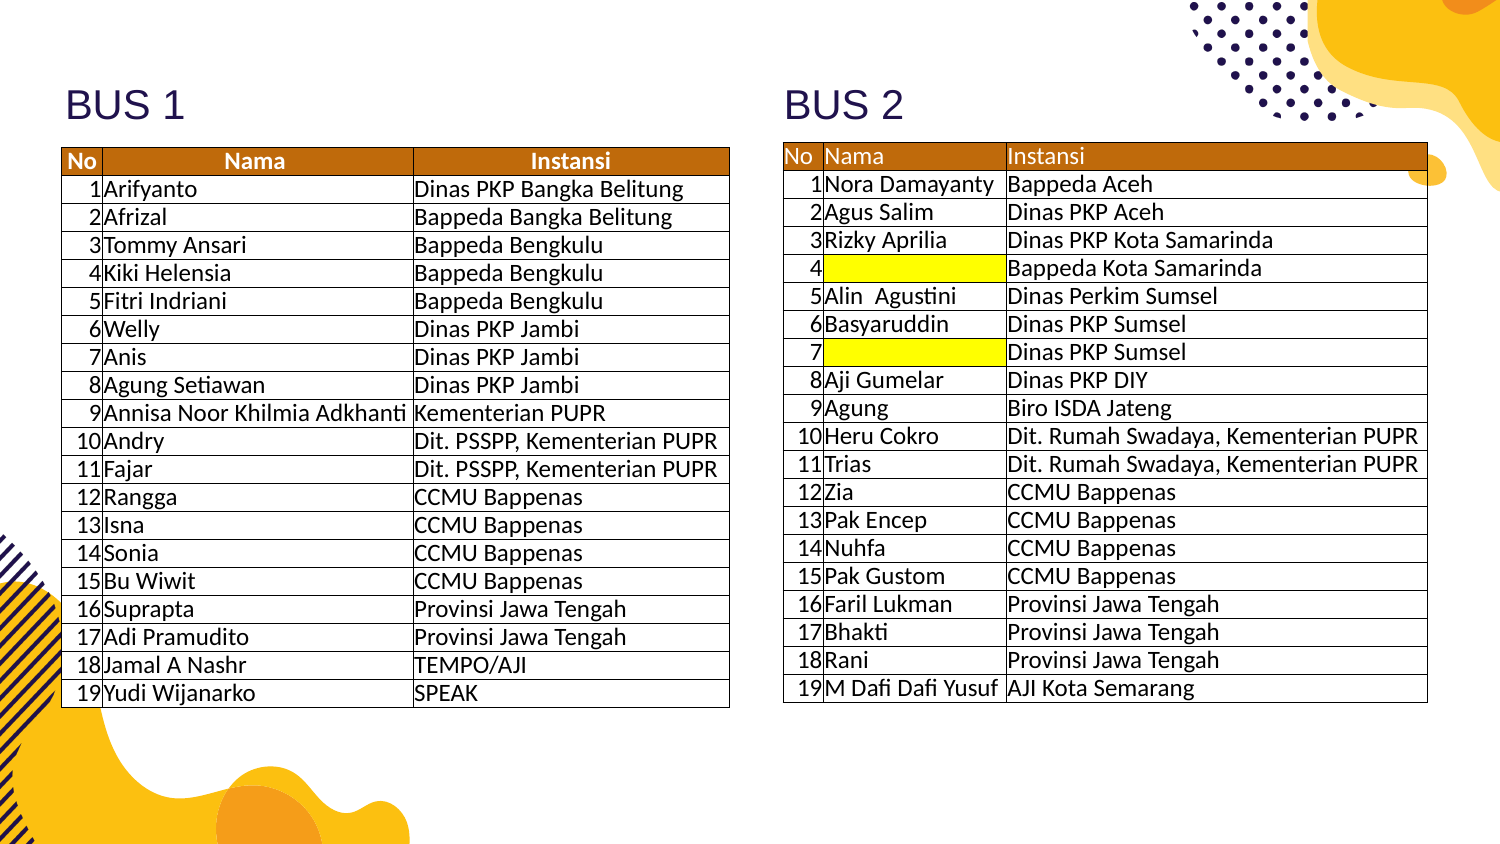

# BUS 1
BUS 2
| No | Nama | Instansi |
| --- | --- | --- |
| 1 | Nora Damayanty | Bappeda Aceh |
| 2 | Agus Salim | Dinas PKP Aceh |
| 3 | Rizky Aprilia | Dinas PKP Kota Samarinda |
| 4 |  | Bappeda Kota Samarinda |
| 5 | Alin Agustini | Dinas Perkim Sumsel |
| 6 | Basyaruddin | Dinas PKP Sumsel |
| 7 |  | Dinas PKP Sumsel |
| 8 | Aji Gumelar | Dinas PKP DIY |
| 9 | Agung | Biro ISDA Jateng |
| 10 | Heru Cokro | Dit. Rumah Swadaya, Kementerian PUPR |
| 11 | Trias | Dit. Rumah Swadaya, Kementerian PUPR |
| 12 | Zia | CCMU Bappenas |
| 13 | Pak Encep | CCMU Bappenas |
| 14 | Nuhfa | CCMU Bappenas |
| 15 | Pak Gustom | CCMU Bappenas |
| 16 | Faril Lukman | Provinsi Jawa Tengah |
| 17 | Bhakti | Provinsi Jawa Tengah |
| 18 | Rani | Provinsi Jawa Tengah |
| 19 | M Dafi Dafi Yusuf | AJI Kota Semarang |
| No | Nama | Instansi |
| --- | --- | --- |
| 1 | Arifyanto | Dinas PKP Bangka Belitung |
| 2 | Afrizal | Bappeda Bangka Belitung |
| 3 | Tommy Ansari | Bappeda Bengkulu |
| 4 | Kiki Helensia | Bappeda Bengkulu |
| 5 | Fitri Indriani | Bappeda Bengkulu |
| 6 | Welly | Dinas PKP Jambi |
| 7 | Anis | Dinas PKP Jambi |
| 8 | Agung Setiawan | Dinas PKP Jambi |
| 9 | Annisa Noor Khilmia Adkhanti | Kementerian PUPR |
| 10 | Andry | Dit. PSSPP, Kementerian PUPR |
| 11 | Fajar | Dit. PSSPP, Kementerian PUPR |
| 12 | Rangga | CCMU Bappenas |
| 13 | Isna | CCMU Bappenas |
| 14 | Sonia | CCMU Bappenas |
| 15 | Bu Wiwit | CCMU Bappenas |
| 16 | Suprapta | Provinsi Jawa Tengah |
| 17 | Adi Pramudito | Provinsi Jawa Tengah |
| 18 | Jamal A Nashr | TEMPO/AJI |
| 19 | Yudi Wijanarko | SPEAK |